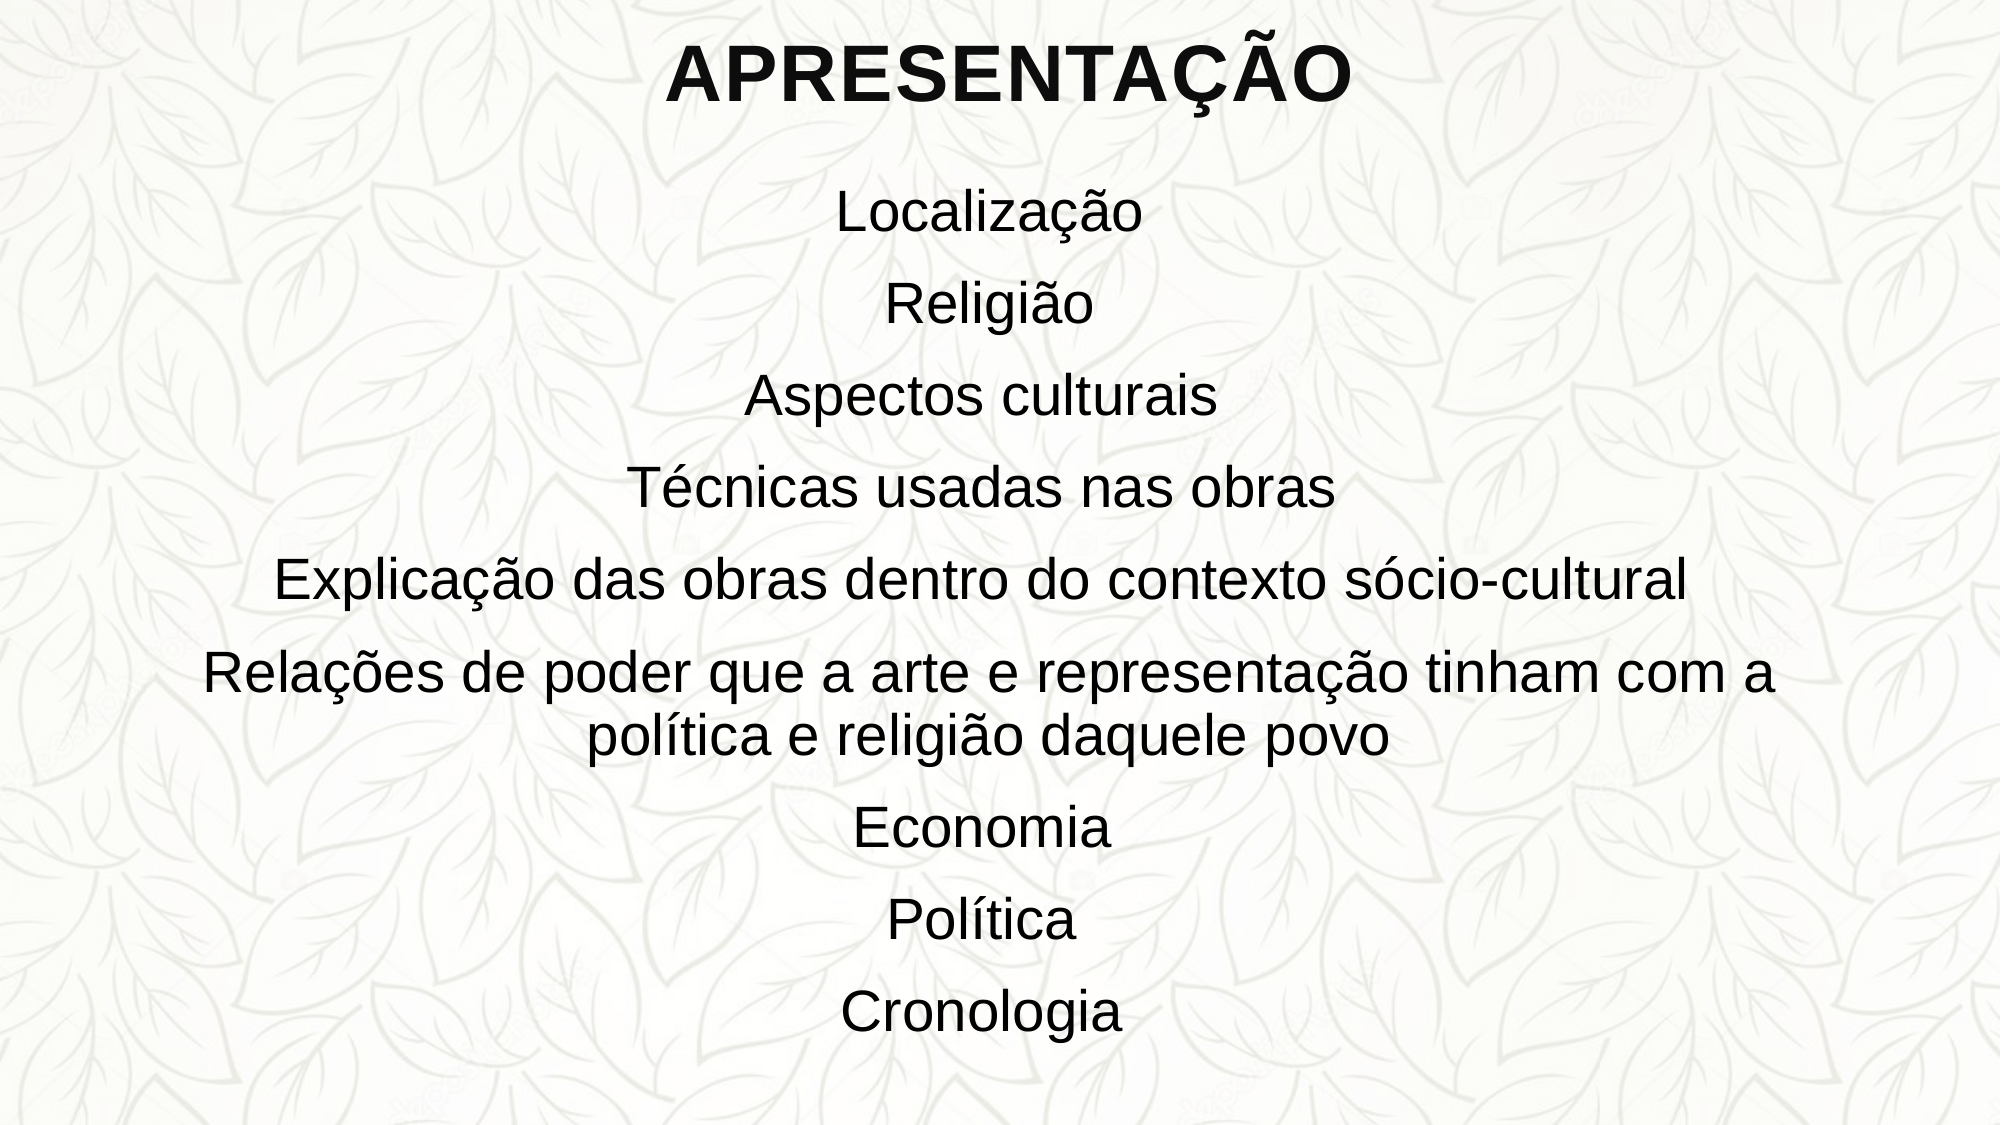

# Apresentação
Localização
Religião
Aspectos culturais
Técnicas usadas nas obras
Explicação das obras dentro do contexto sócio-cultural
Relações de poder que a arte e representação tinham com a política e religião daquele povo
Economia
Política
Cronologia